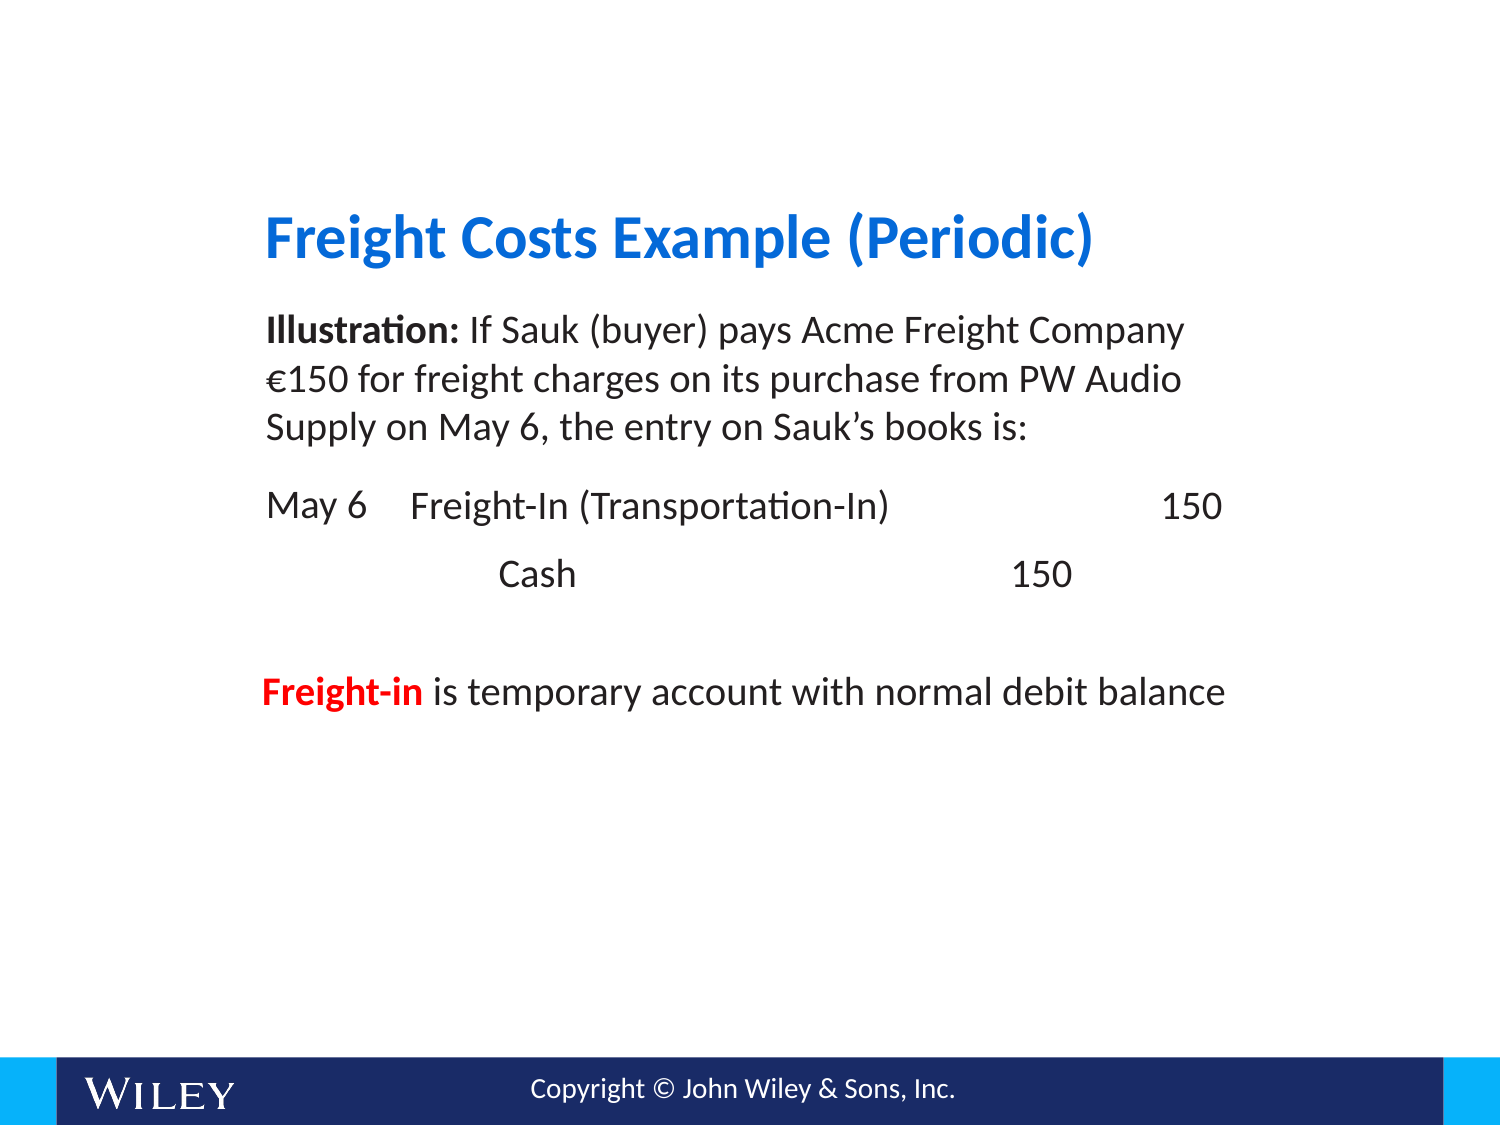

# Freight Costs Example (Periodic)
Illustration: If Sauk (buyer) pays Acme Freight Company €150 for freight charges on its purchase from PW Audio Supply on May 6, the entry on Sauk’s books is:
May 6
Freight-In (Transportation-In)		150
Cash			150
Freight-in is temporary account with normal debit balance
L O 7